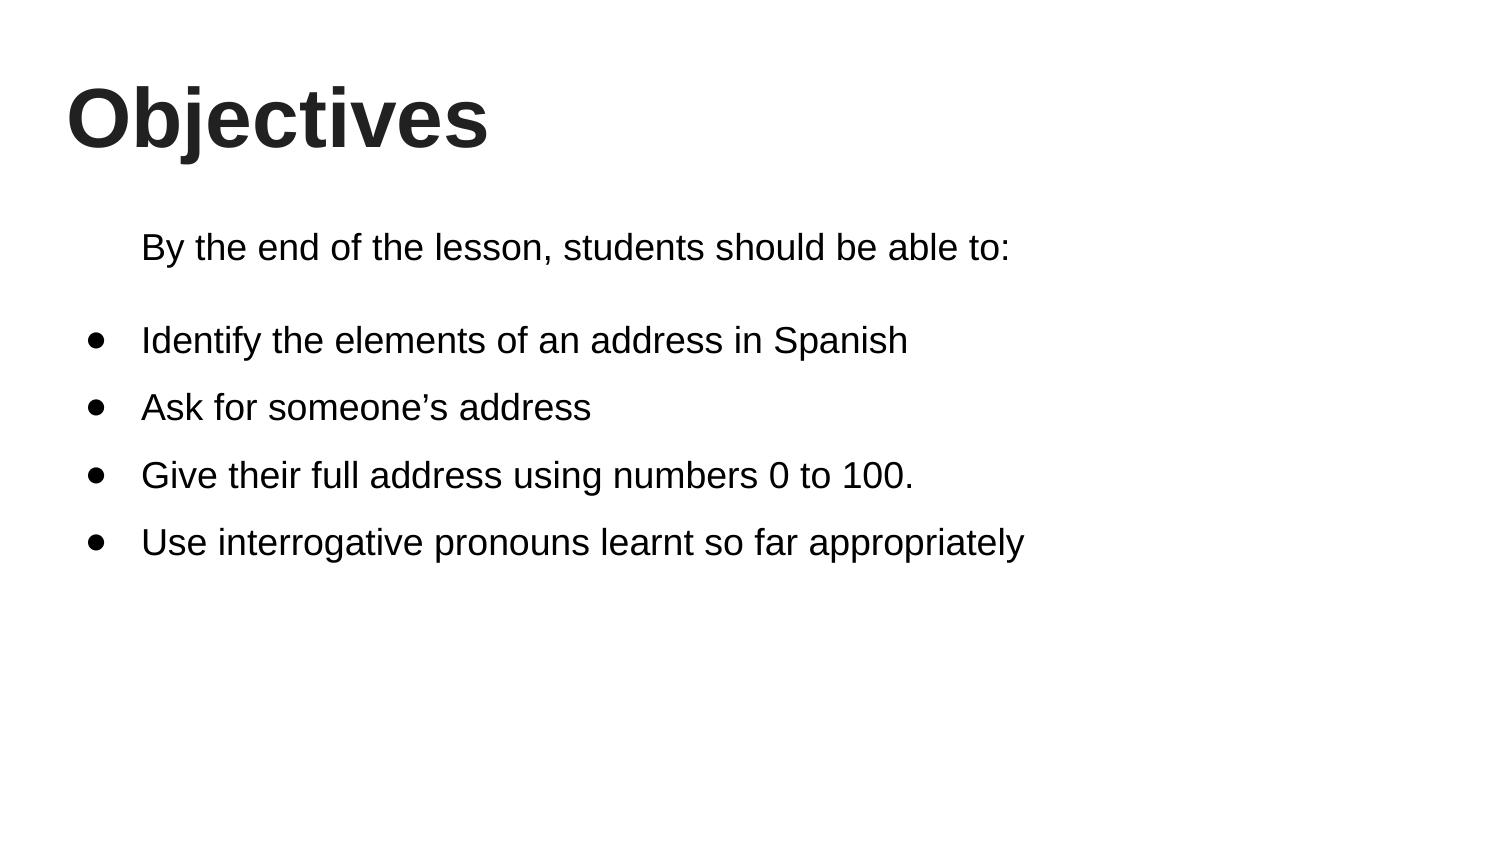

# Objectives
By the end of the lesson, students should be able to:
Identify the elements of an address in Spanish
Ask for someone’s address
Give their full address using numbers 0 to 100.
Use interrogative pronouns learnt so far appropriately